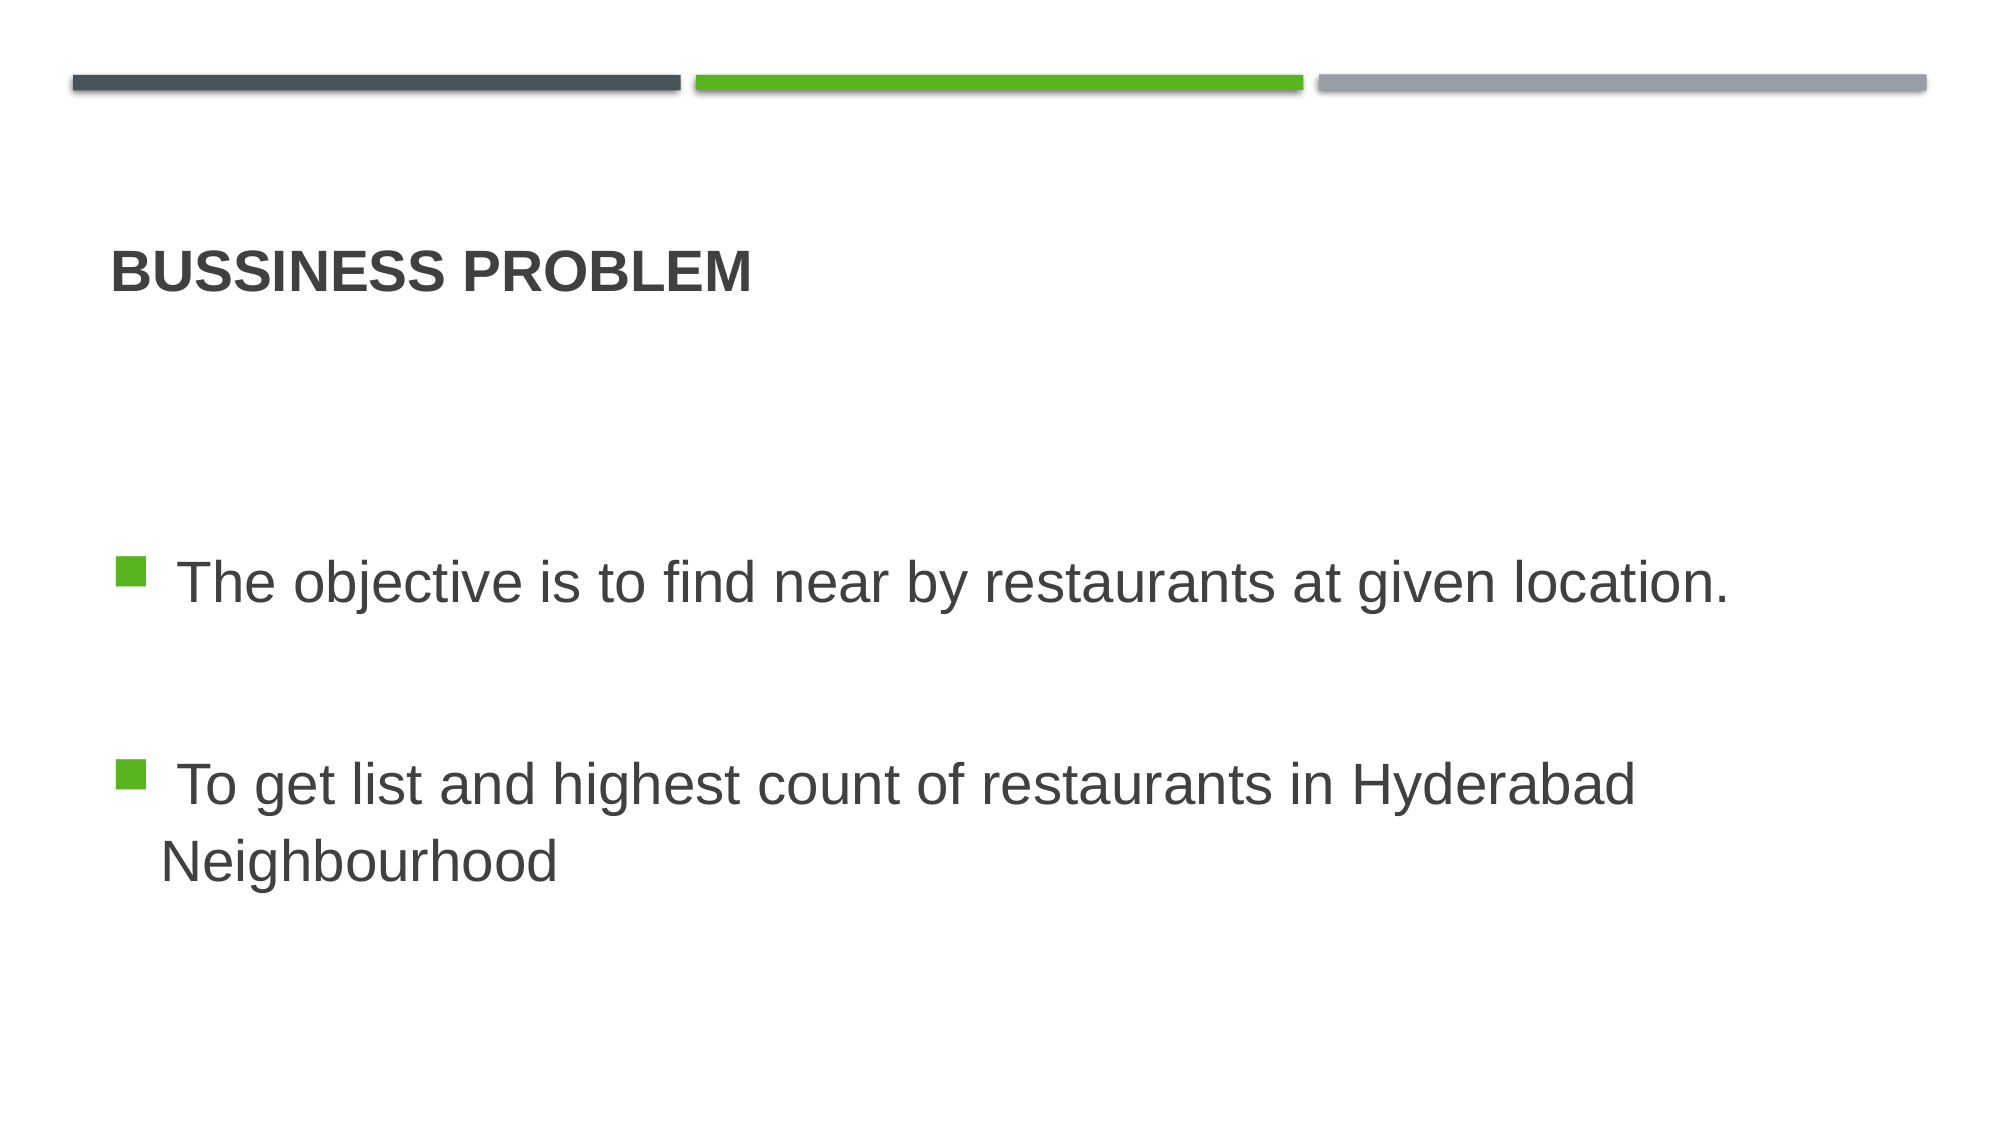

# Bussiness Problem

 The objective is to find near by restaurants at given location.

 To get list and highest count of restaurants in Hyderabad Neighbourhood